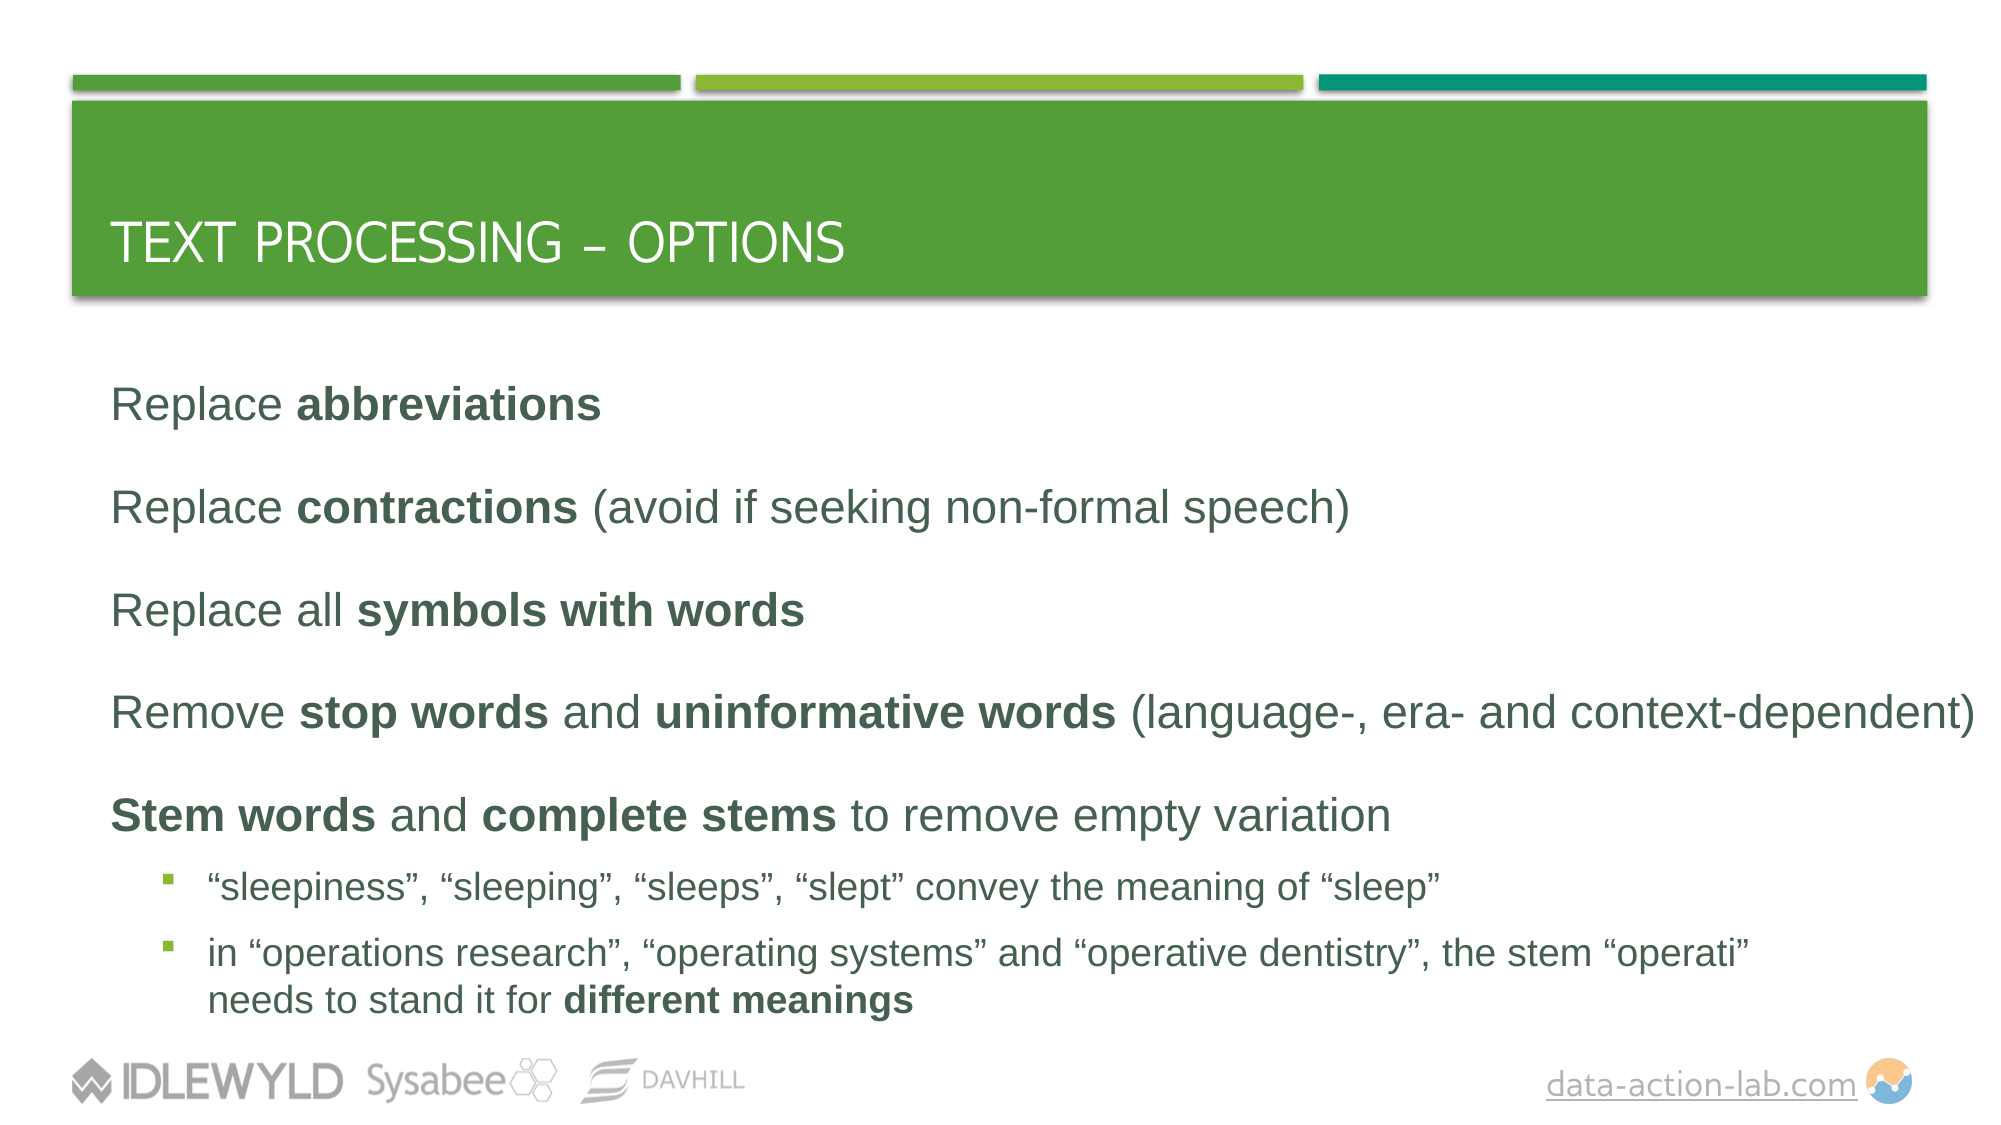

# Text Processing – OPTIONS
Replace abbreviations

Replace contractions (avoid if seeking non-formal speech)

Replace all symbols with words

Remove stop words and uninformative words (language-, era- and context-dependent)

Stem words and complete stems to remove empty variation
“sleepiness”, “sleeping”, “sleeps”, “slept” convey the meaning of “sleep”
in “operations research”, “operating systems” and “operative dentistry”, the stem “operati”
needs to stand it for different meanings